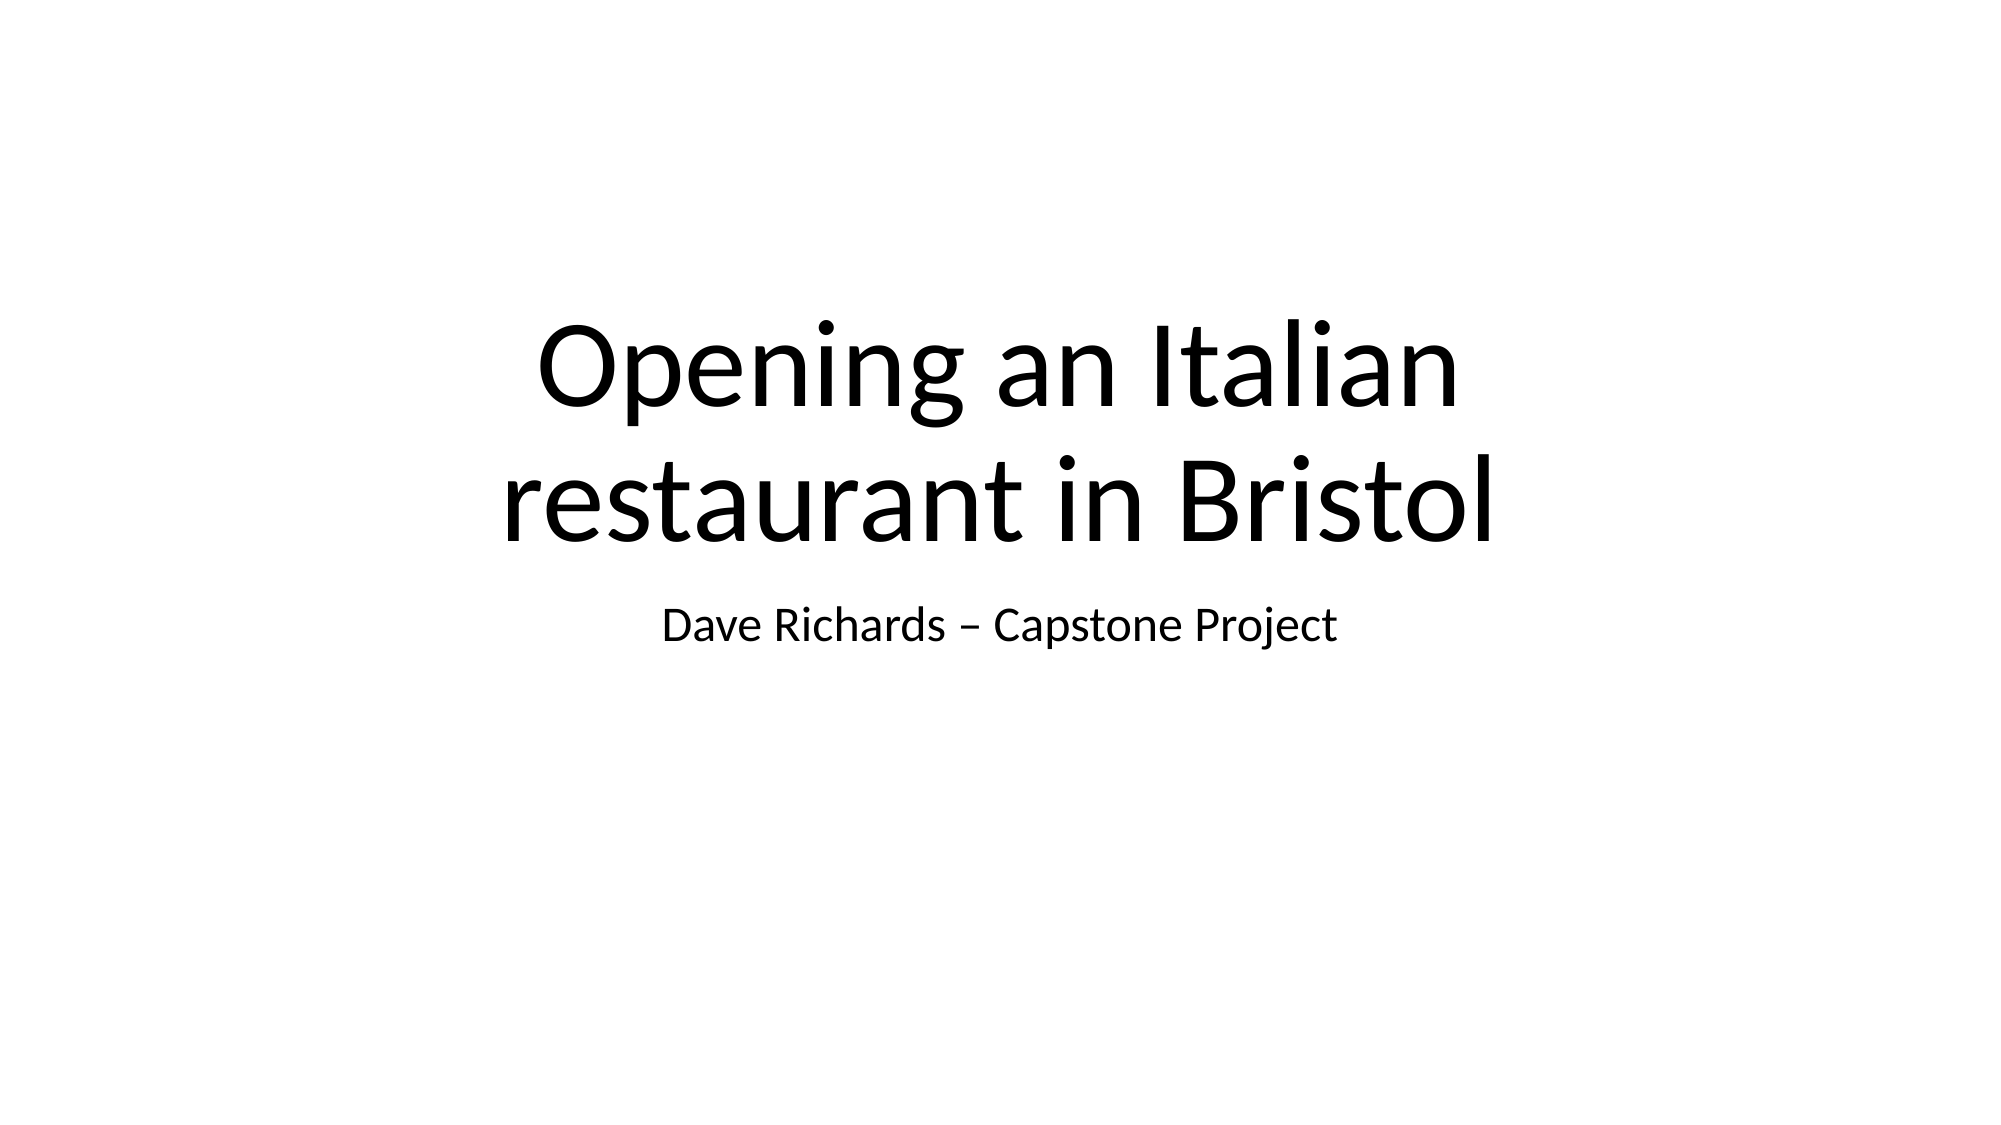

# Opening an Italian restaurant in Bristol
Dave Richards – Capstone Project